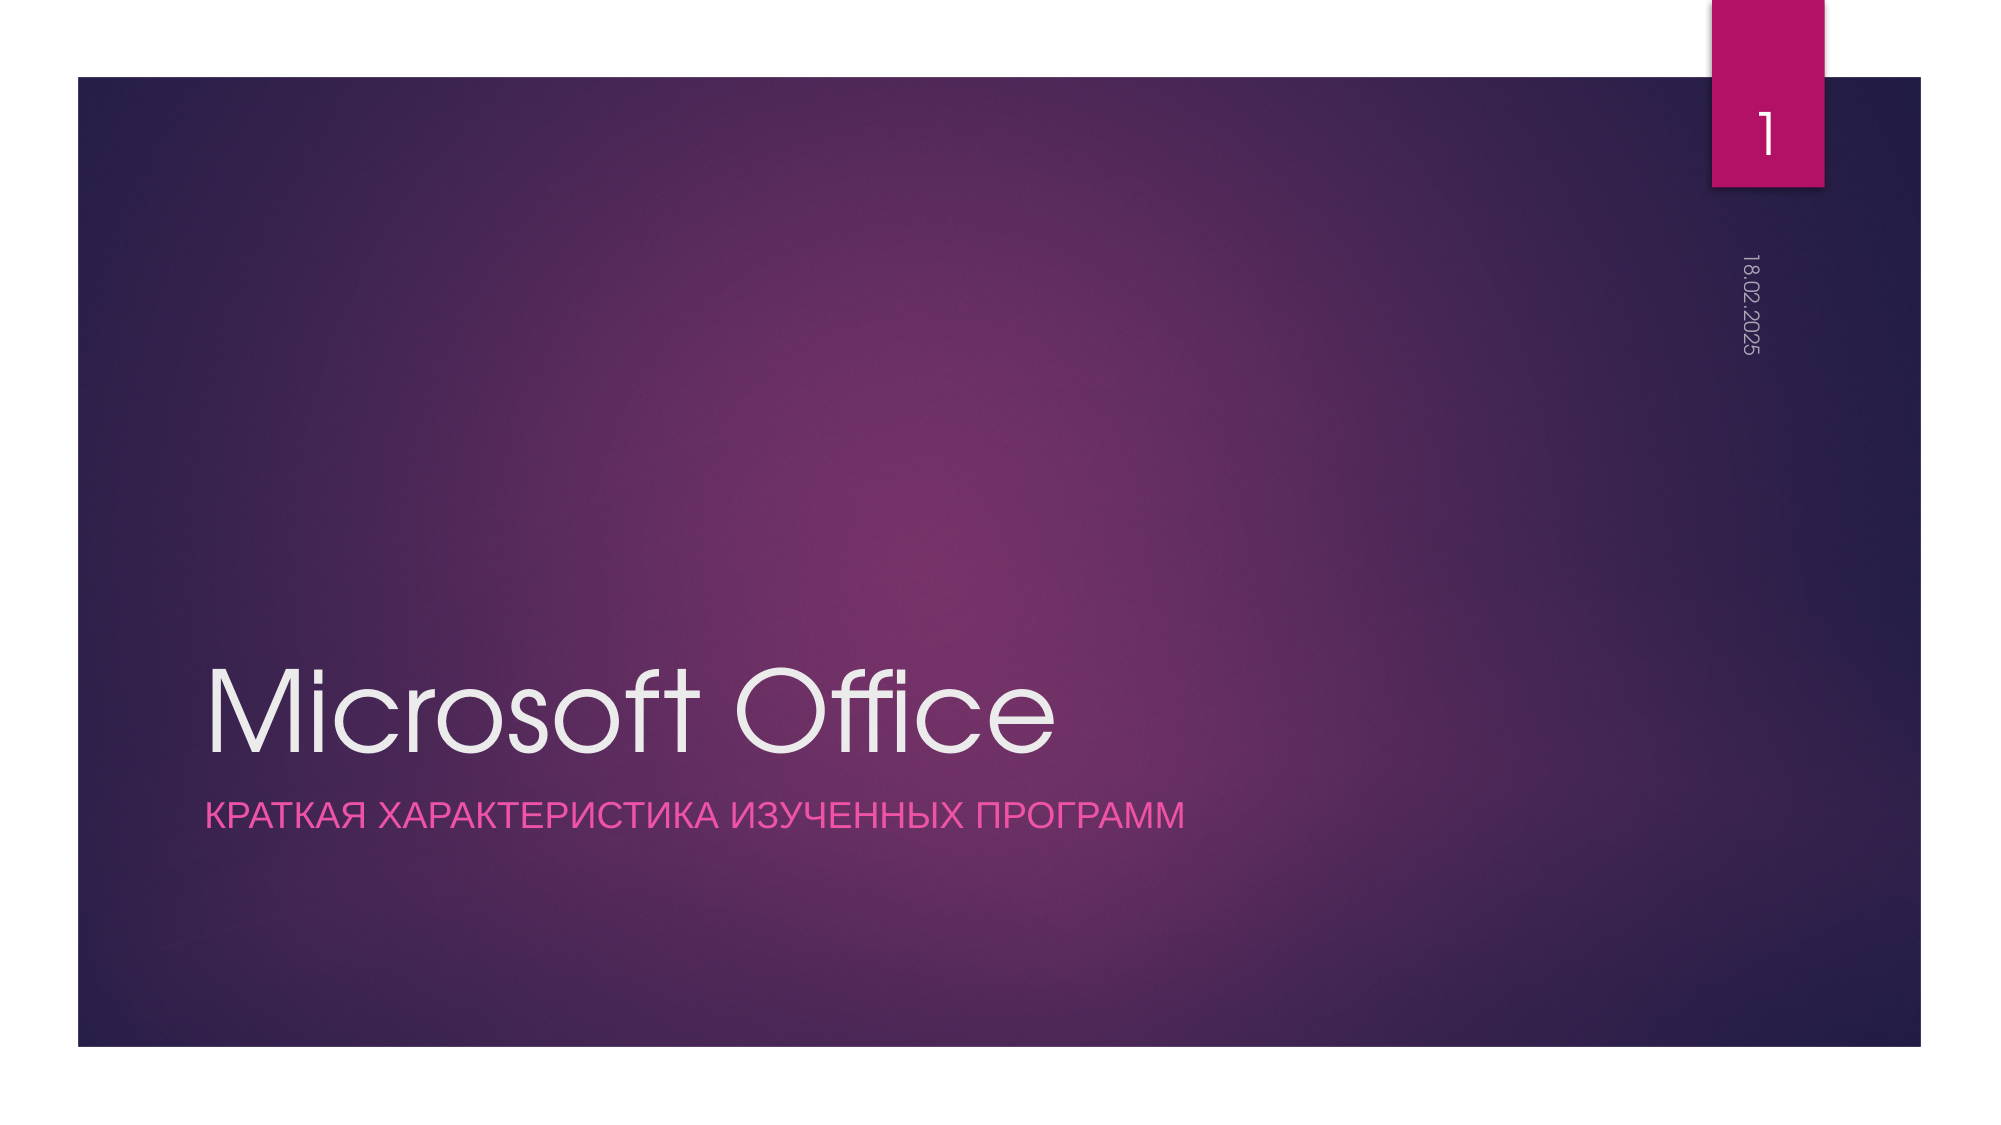

1
18.02.2025
# Microsoft Office
Краткая характеристика изученных программ